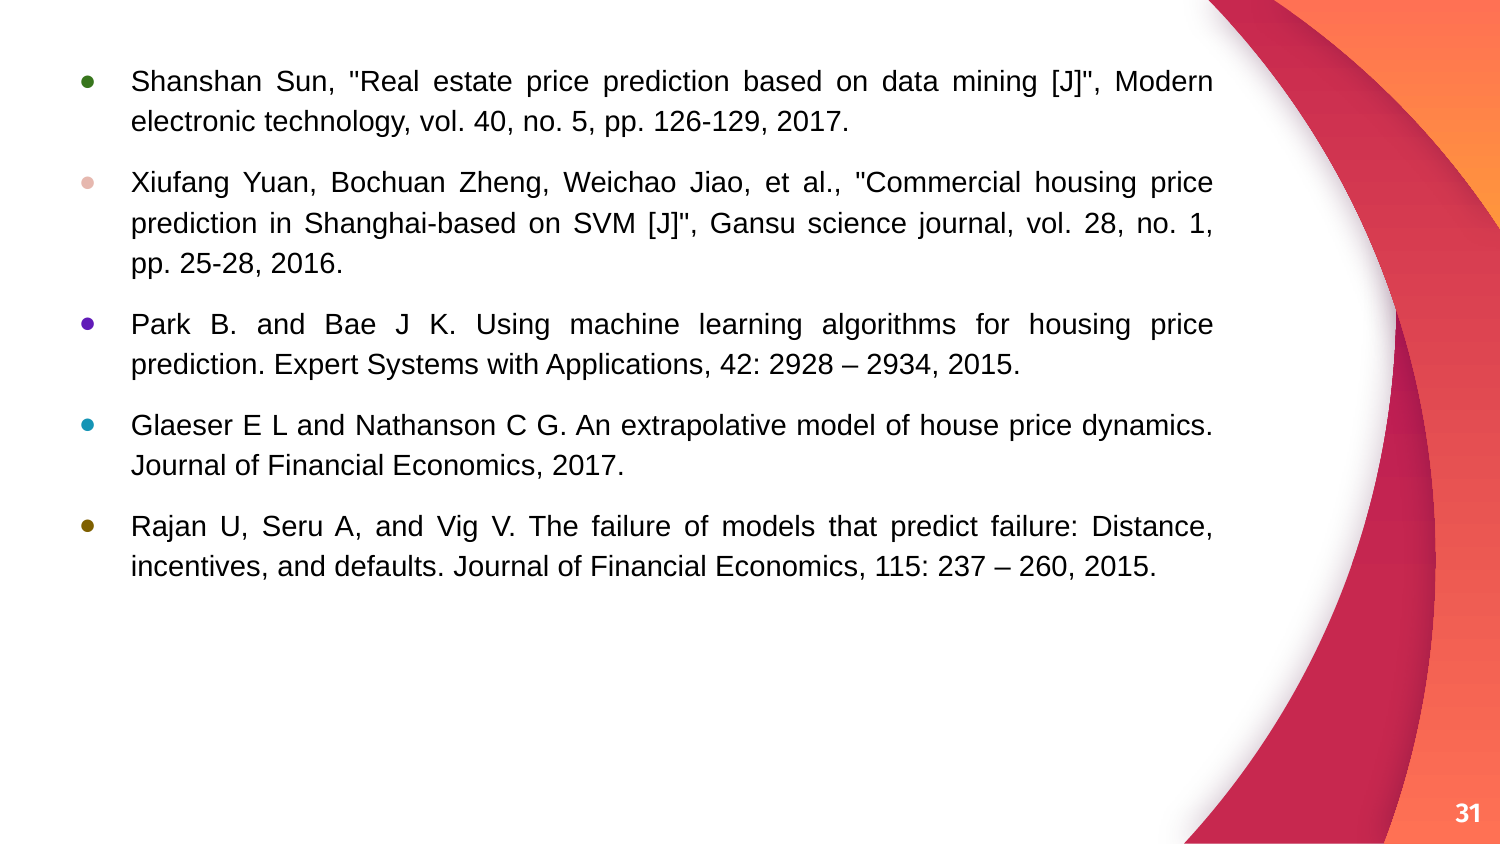

Shanshan Sun, "Real estate price prediction based on data mining [J]", Modern electronic technology, vol. 40, no. 5, pp. 126-129, 2017.
Xiufang Yuan, Bochuan Zheng, Weichao Jiao, et al., "Commercial housing price prediction in Shanghai-based on SVM [J]", Gansu science journal, vol. 28, no. 1, pp. 25-28, 2016.
Park B. and Bae J K. Using machine learning algorithms for housing price prediction. Expert Systems with Applications, 42: 2928 – 2934, 2015.
Glaeser E L and Nathanson C G. An extrapolative model of house price dynamics. Journal of Financial Economics, 2017.
Rajan U, Seru A, and Vig V. The failure of models that predict failure: Distance, incentives, and defaults. Journal of Financial Economics, 115: 237 – 260, 2015.
31